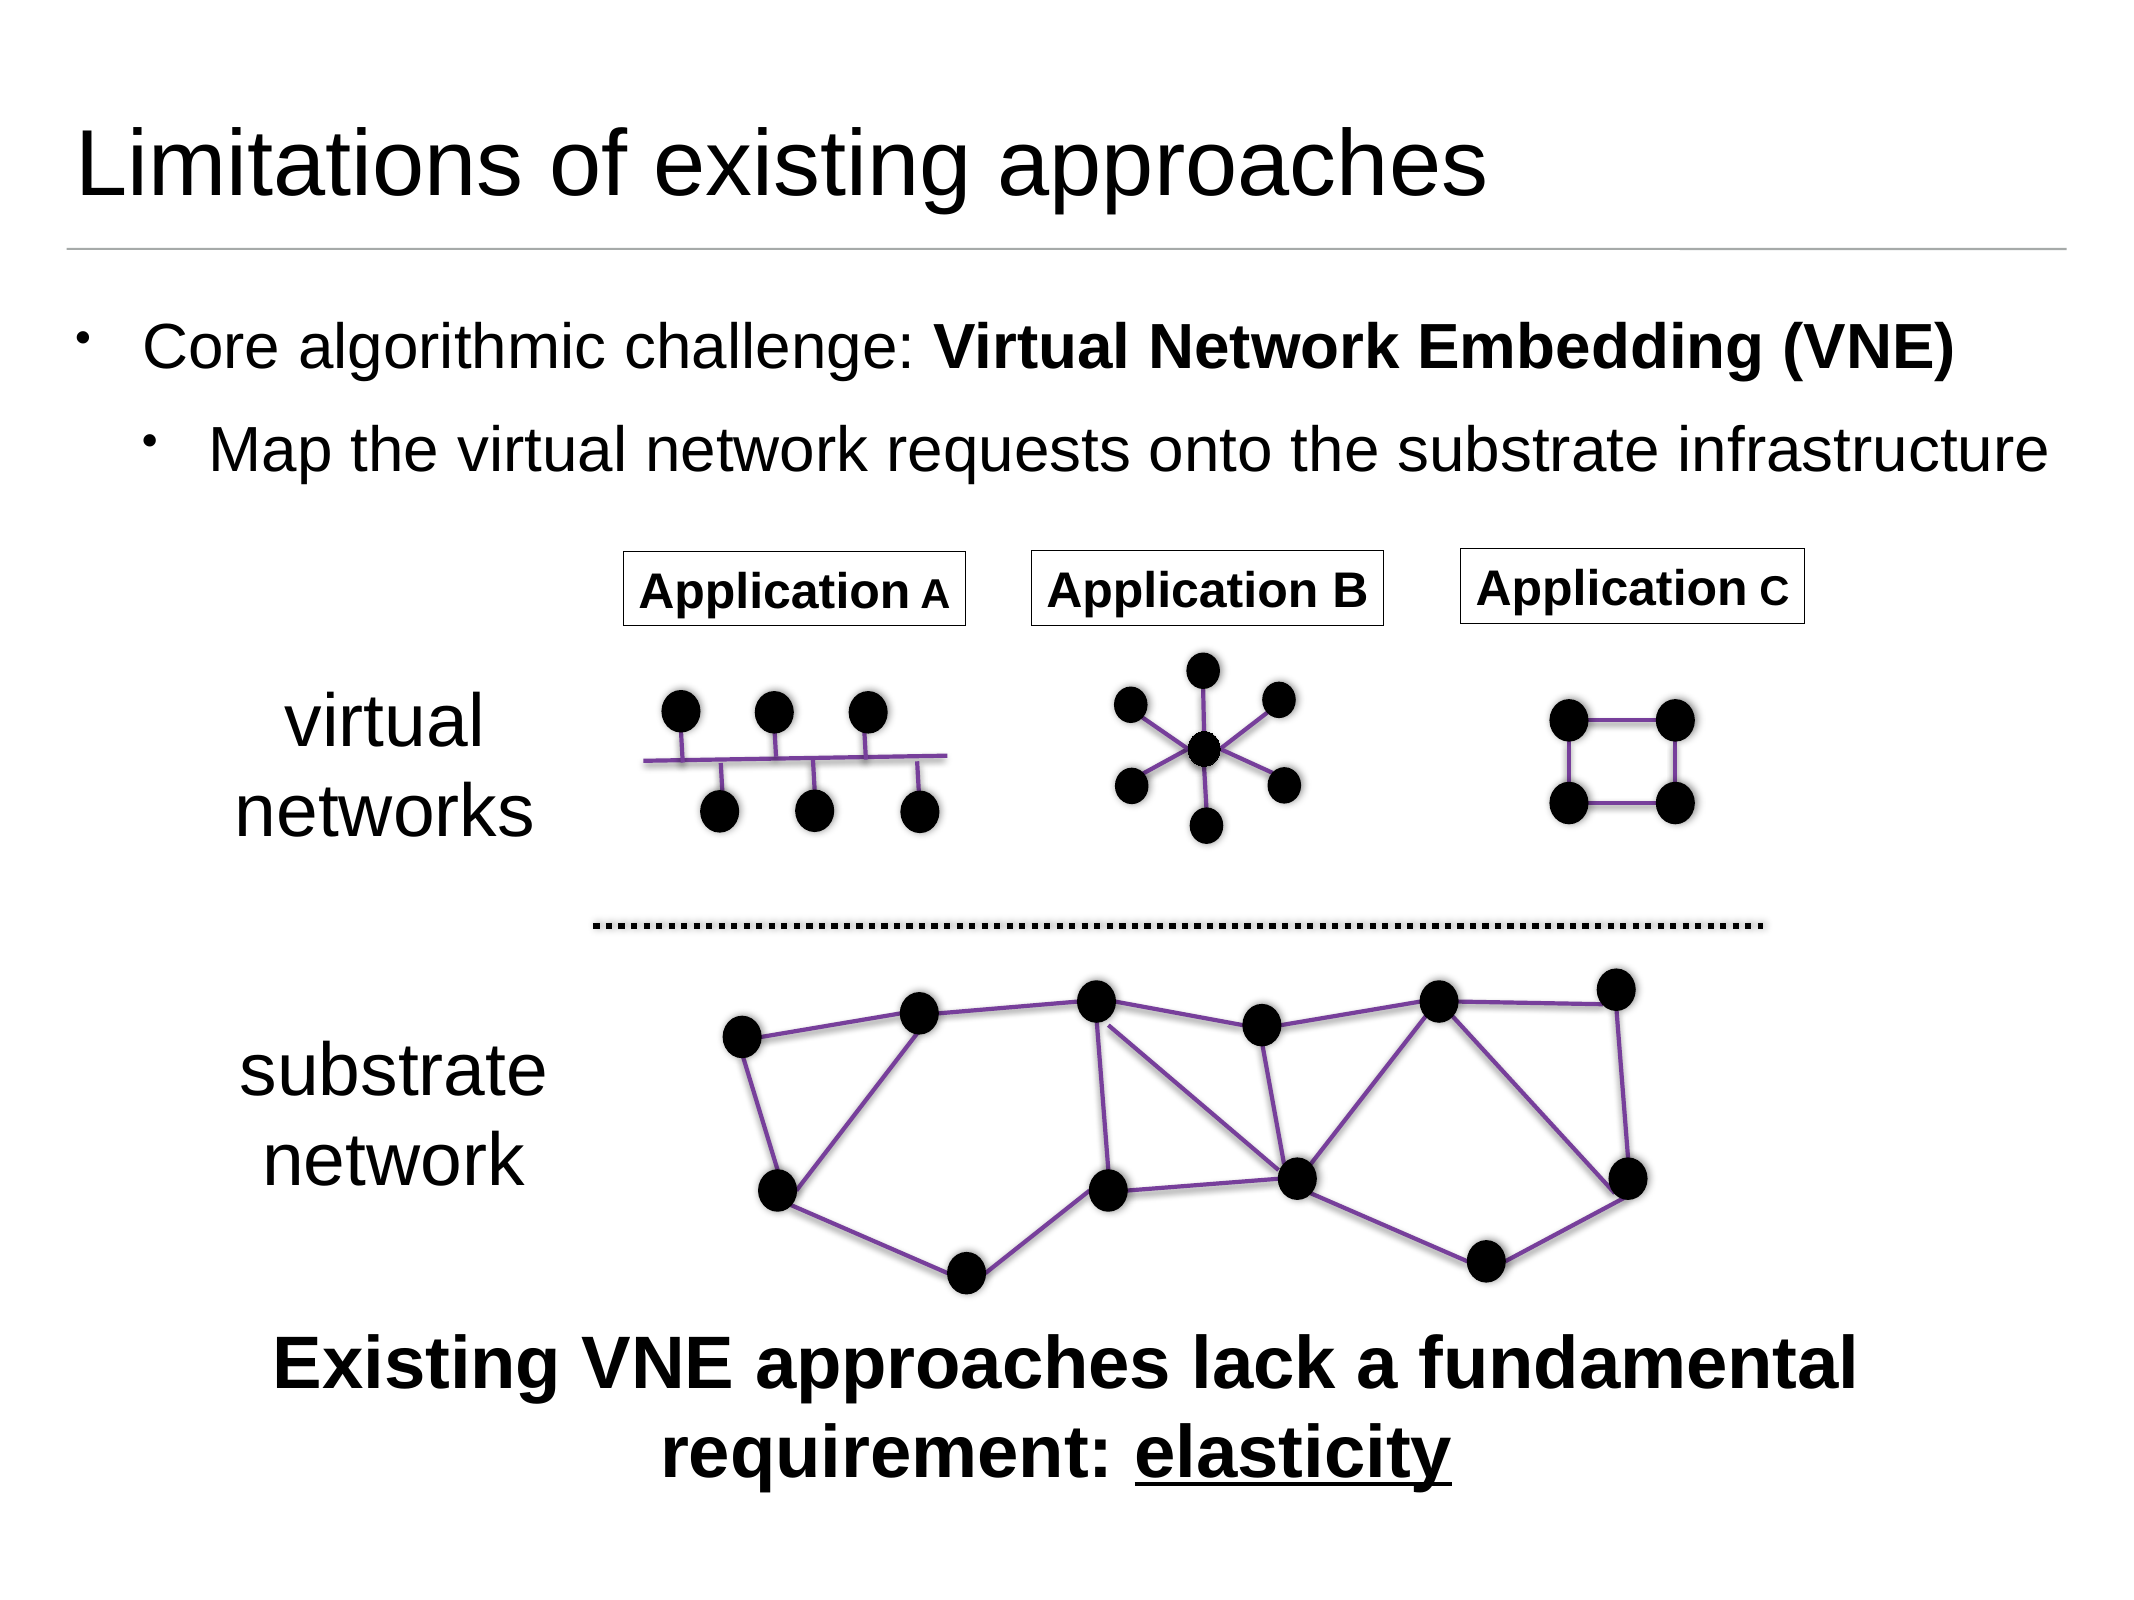

# Limitations of existing approaches
Core algorithmic challenge: Virtual Network Embedding (VNE)
Map the virtual network requests onto the substrate infrastructure

Existing VNE approaches lack a fundamental requirement: elasticity
Application C

Application B

Application A

virtual networks
substrate network